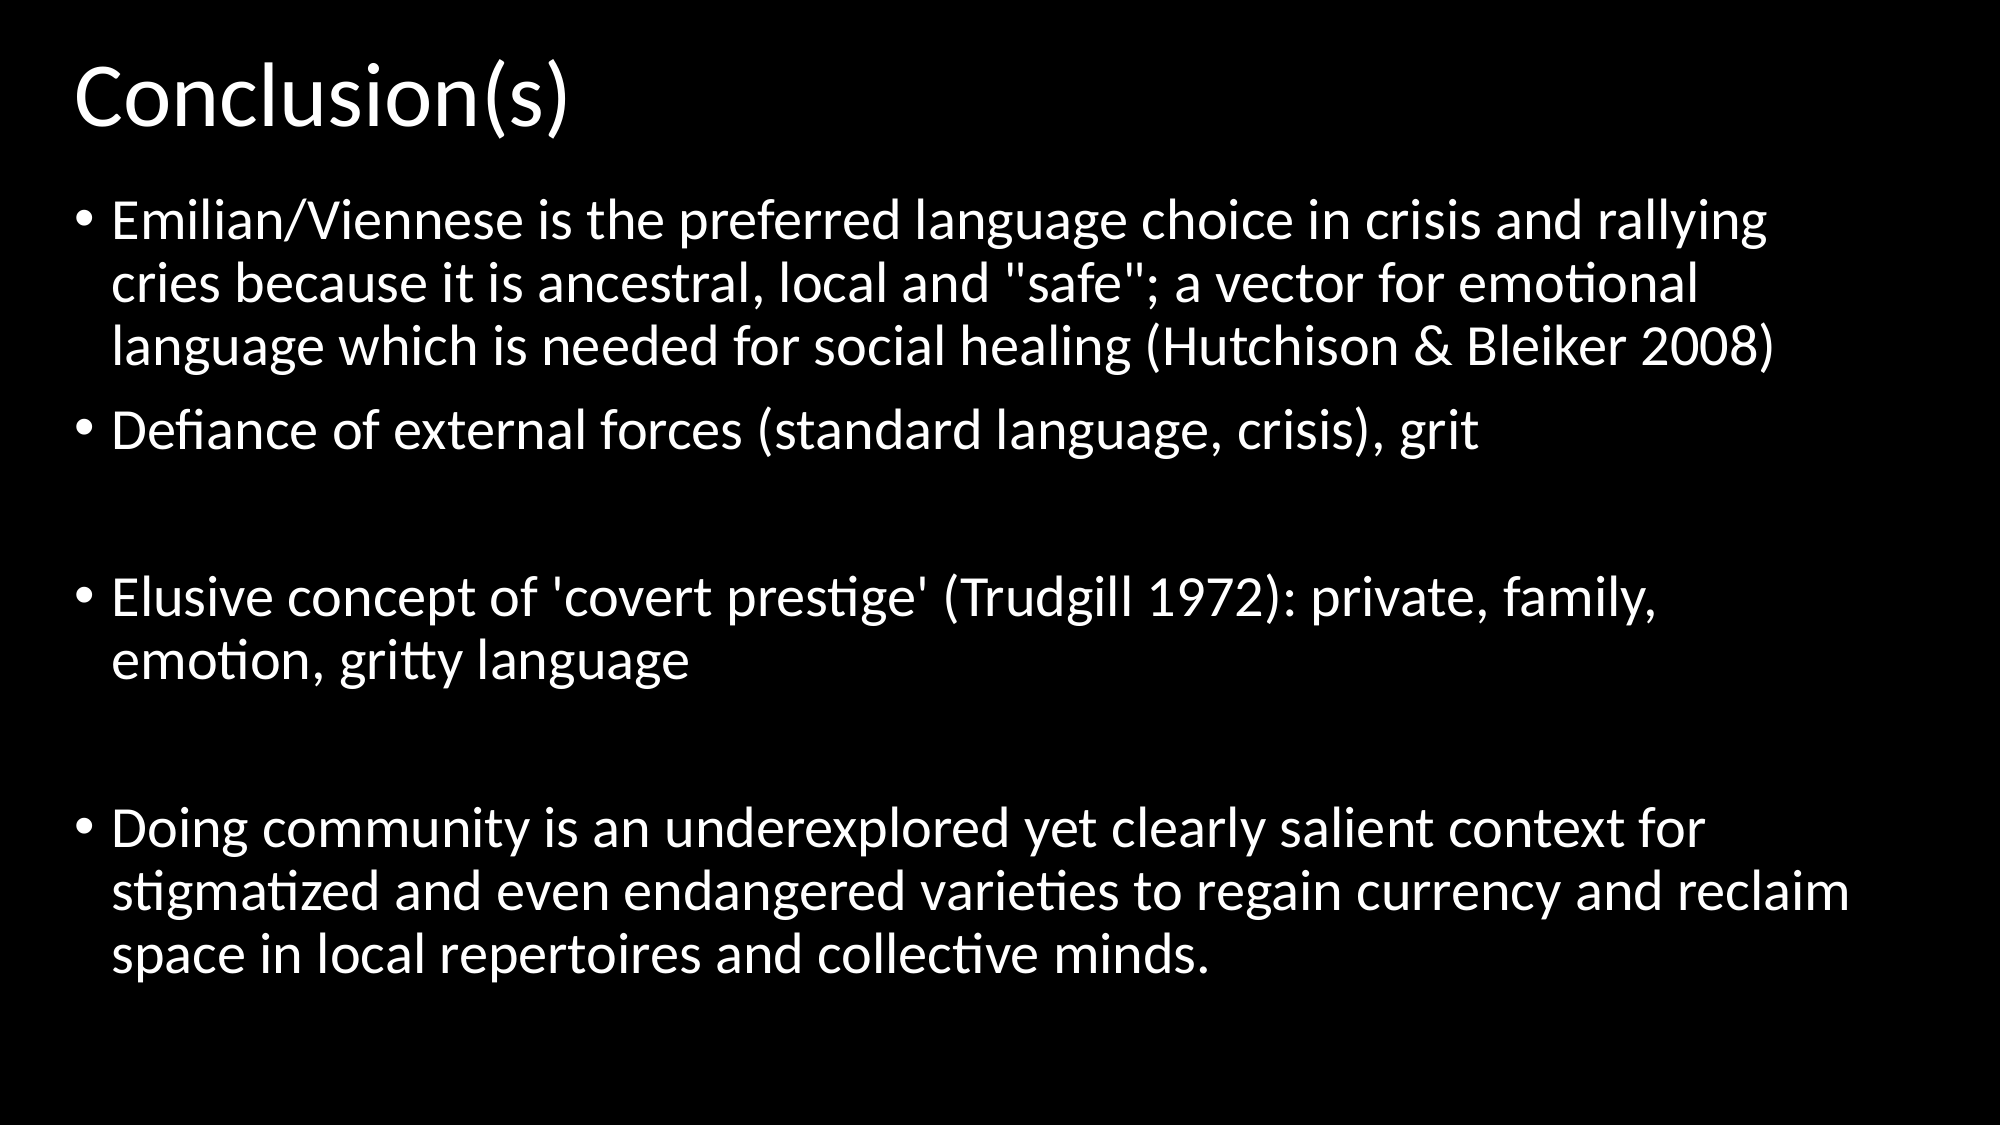

# Conclusion(s)
Emilian/Viennese is the preferred language choice in crisis and rallying cries because it is ancestral, local and "safe"; a vector for emotional language which is needed for social healing (Hutchison & Bleiker 2008)
Defiance of external forces (standard language, crisis), grit

Elusive concept of 'covert prestige' (Trudgill 1972): private, family, emotion, gritty language

Doing community is an underexplored yet clearly salient context for stigmatized and even endangered varieties to regain currency and reclaim space in local repertoires and collective minds.